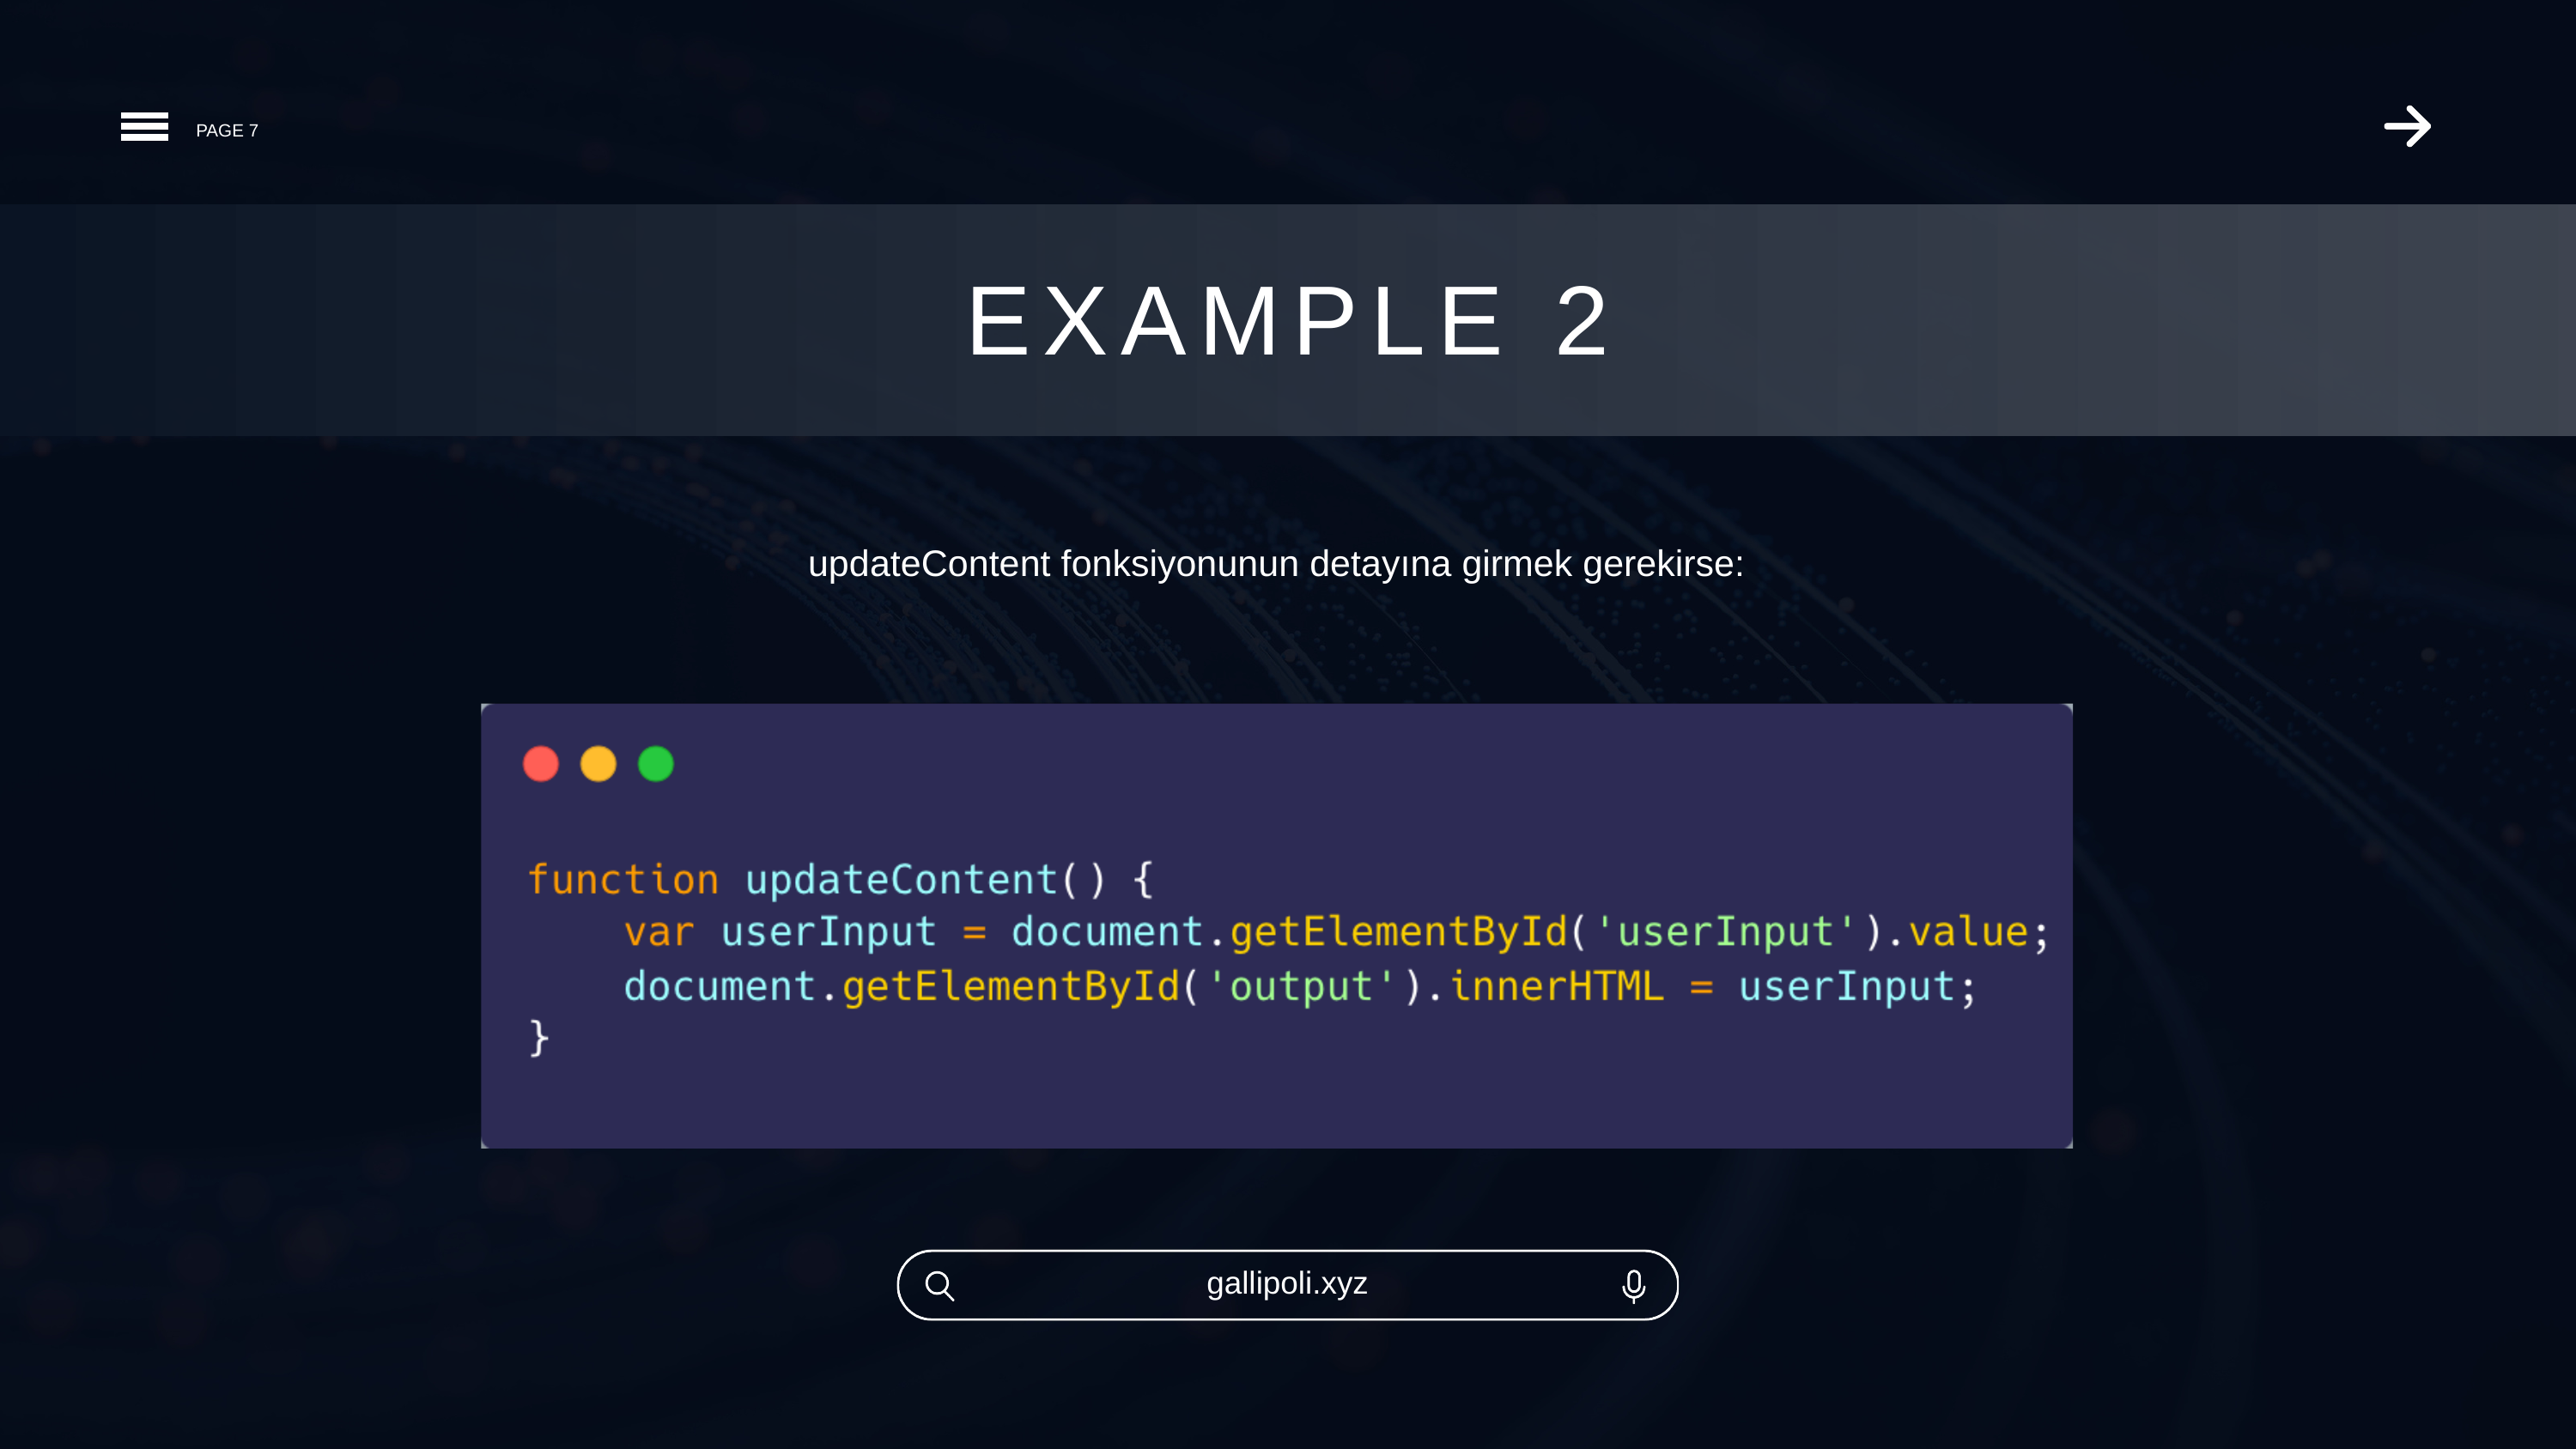

PAGE 7

EXAMPLE 2
updateContent fonksiyonunun detayına girmek gerekirse:

gallipoli.xyz